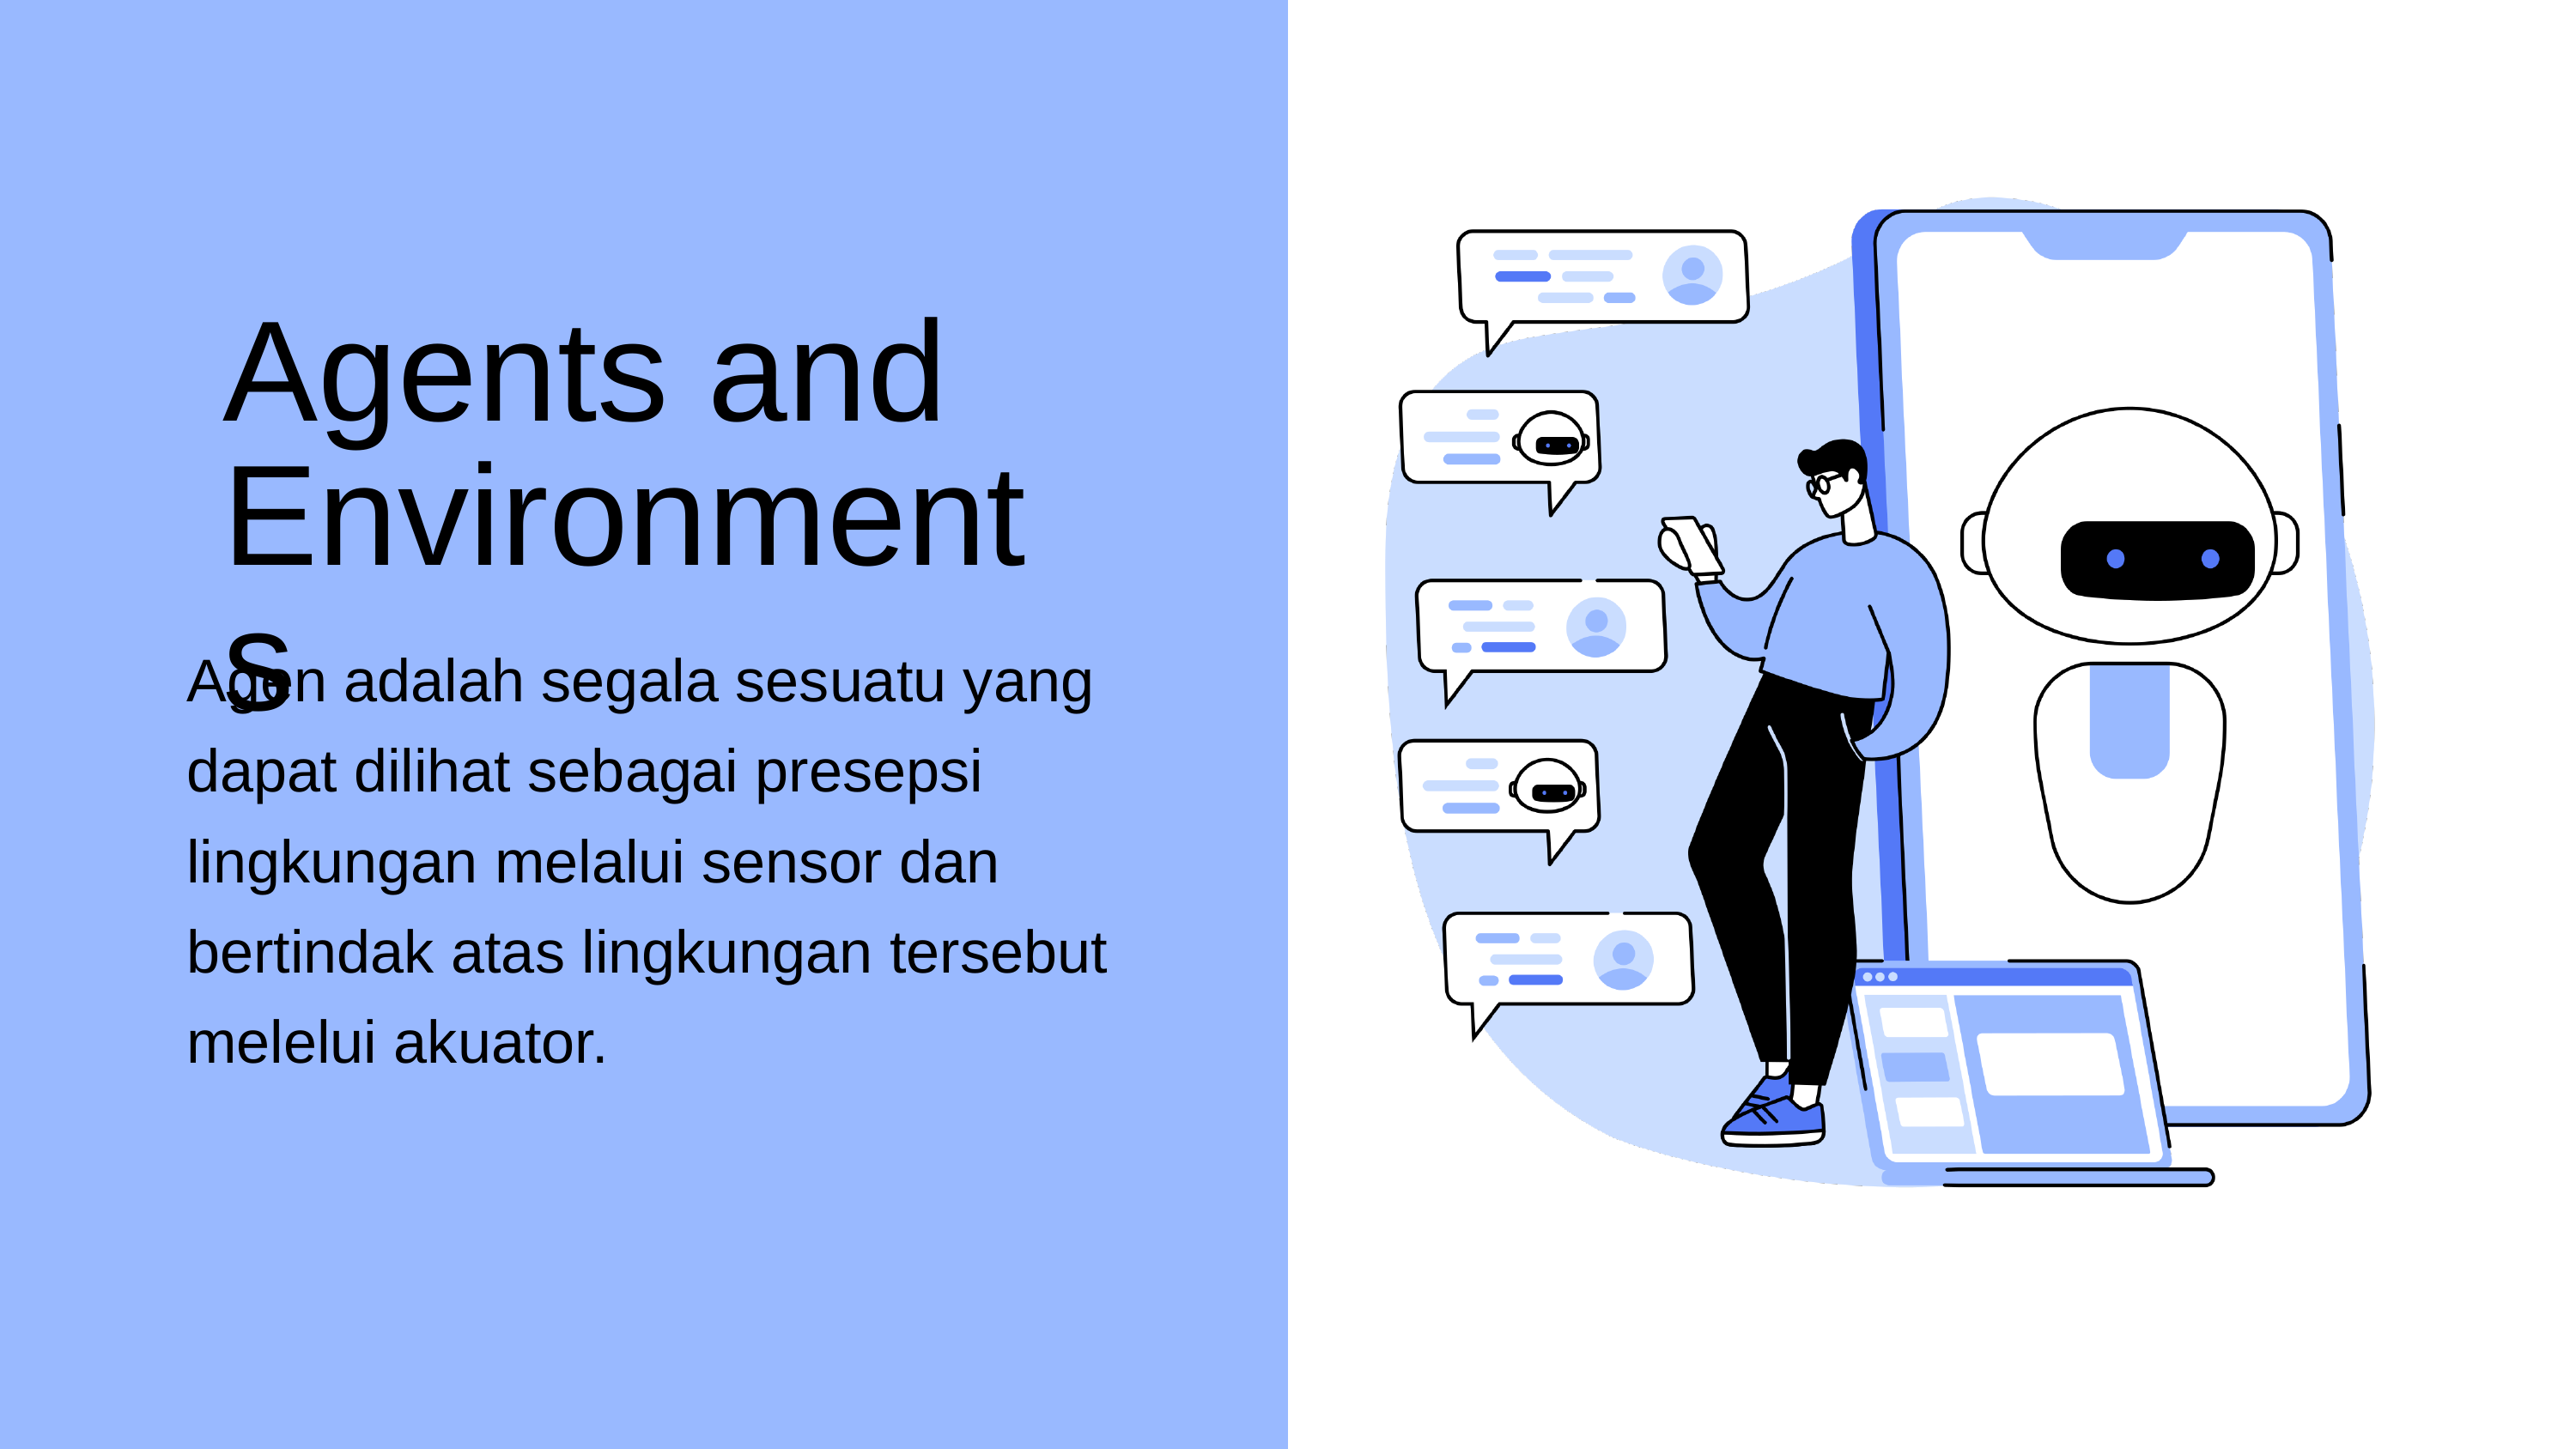

Agents and Environments
Agen adalah segala sesuatu yang dapat dilihat sebagai presepsi lingkungan melalui sensor dan bertindak atas lingkungan tersebut melelui akuator.